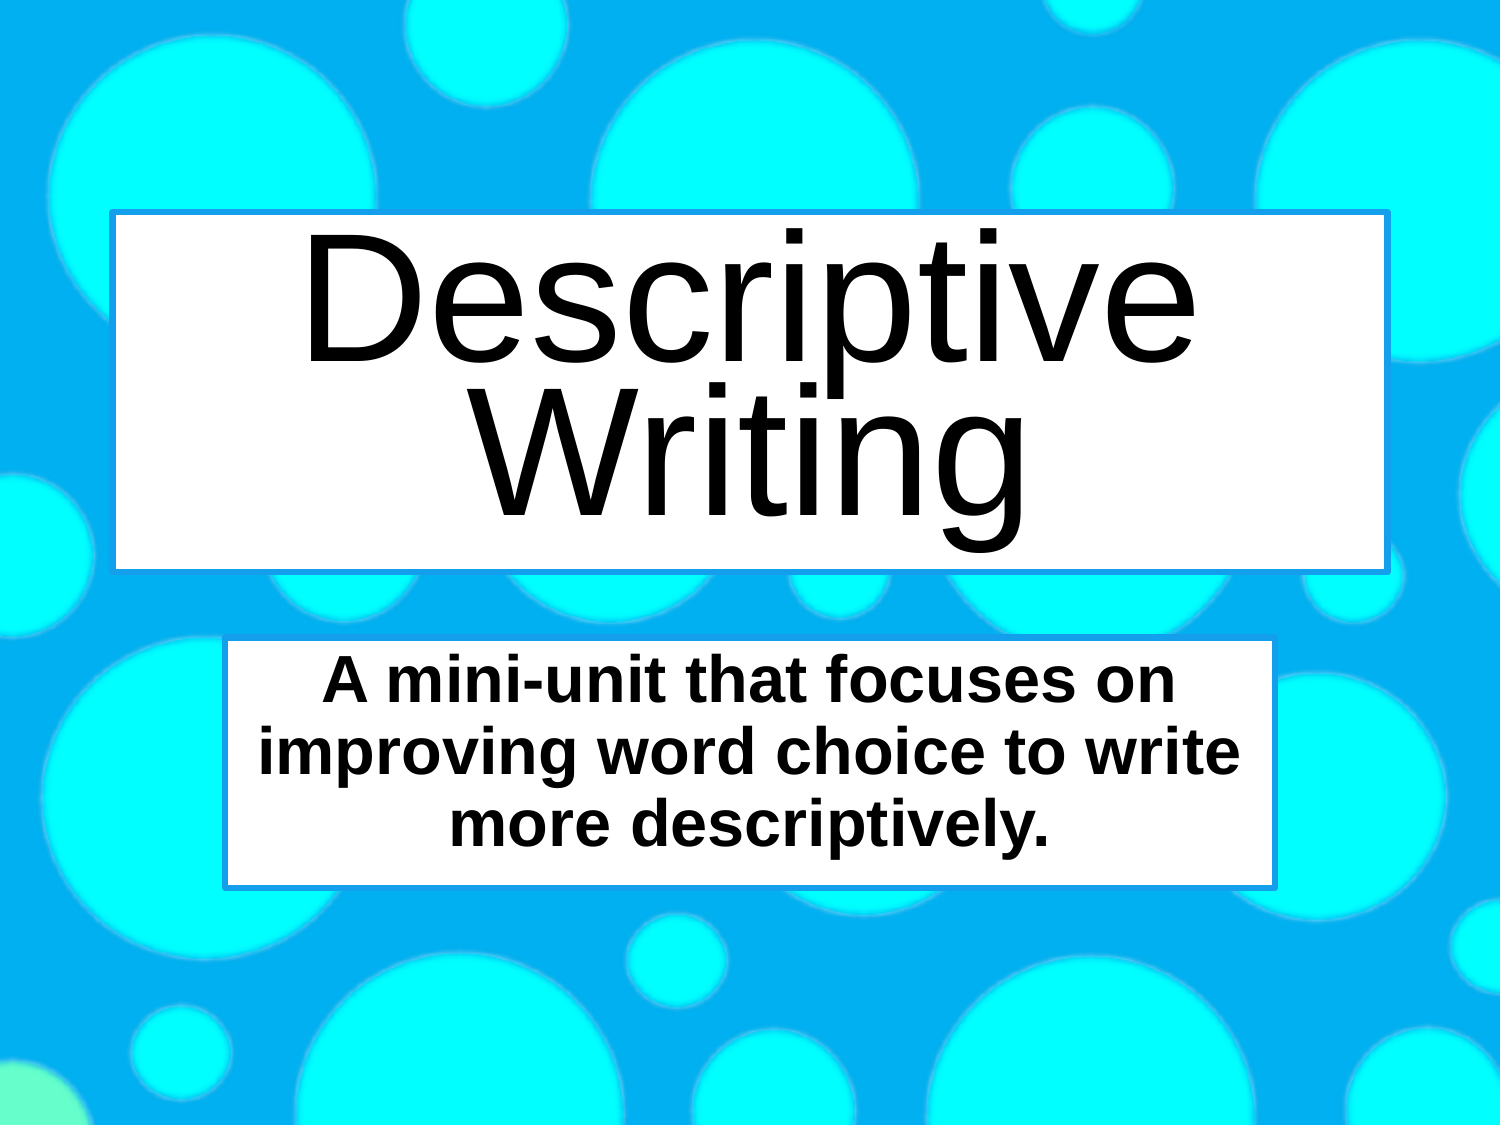

# Descriptive Writing
A mini-unit that focuses on improving word choice to write more descriptively.